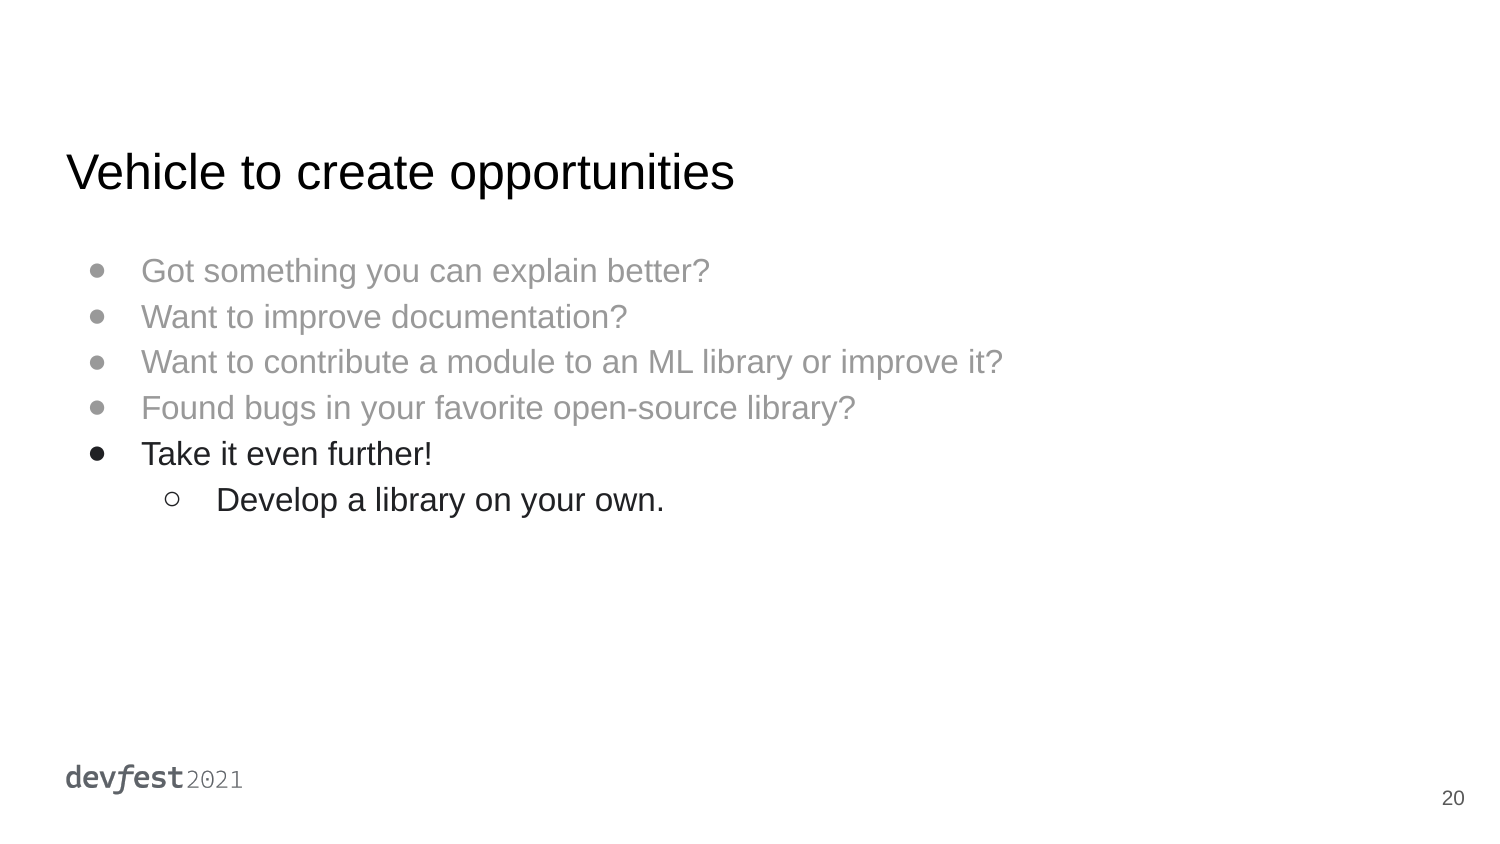

# Vehicle to create opportunities
Got something you can explain better?
Want to improve documentation?
Want to contribute a module to an ML library or improve it?
Found bugs in your favorite open-source library?
Take it even further!
Develop a library on your own.
20